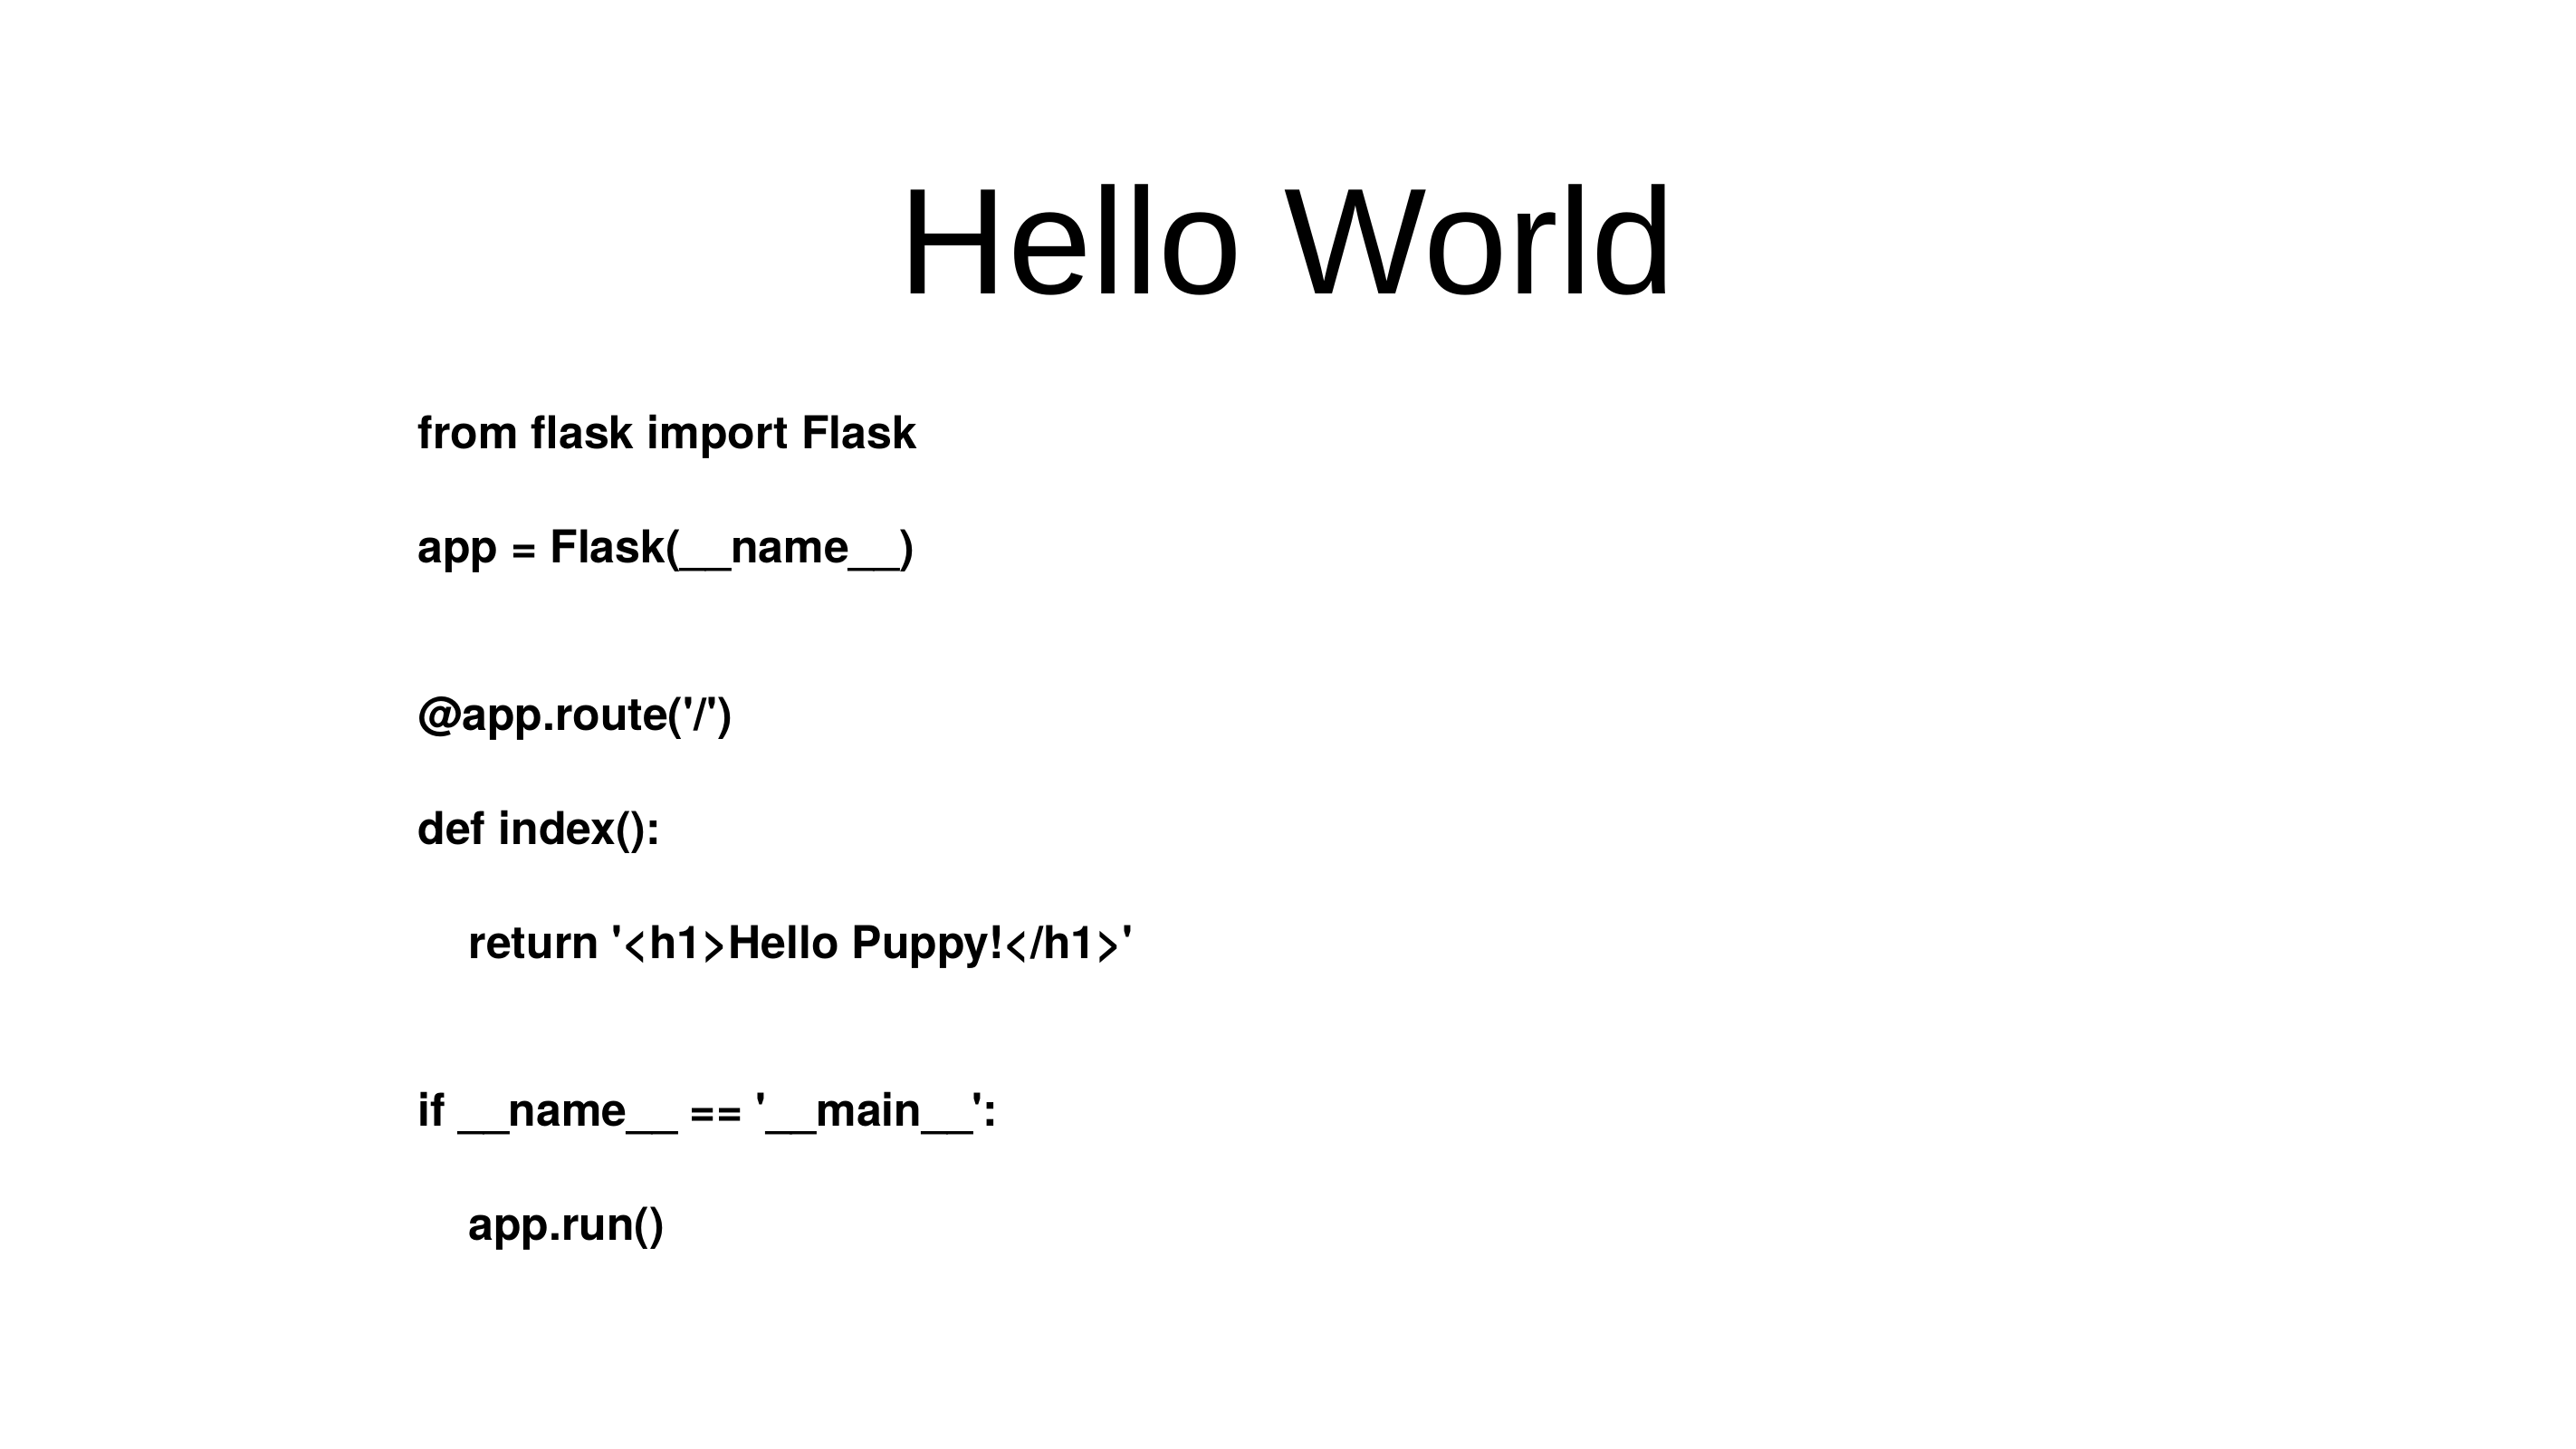

# Hello World
from flask import Flask
app = Flask(__name__)
@app.route('/')
def index():
    return '<h1>Hello Puppy!</h1>'
if __name__ == '__main__':
    app.run()